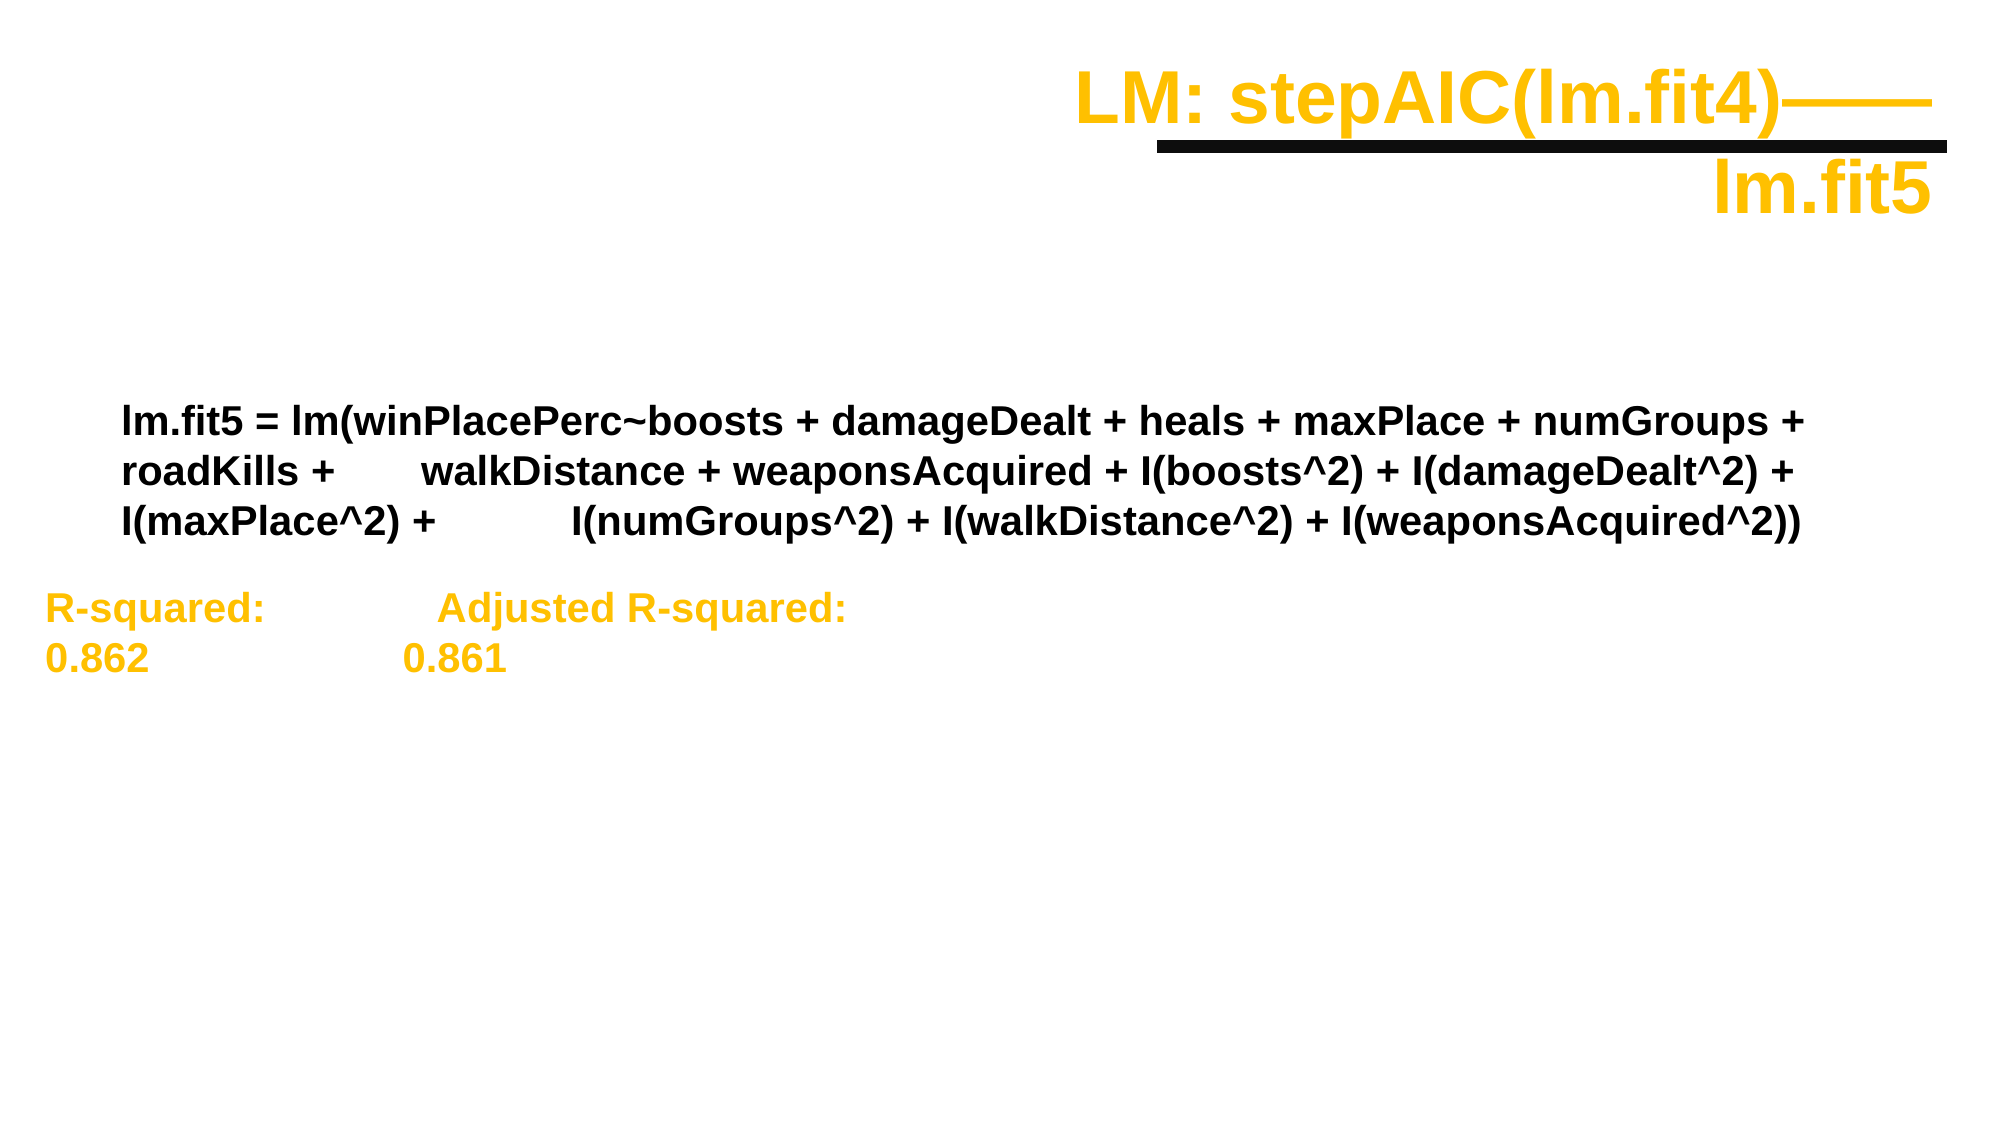

LM: stepAIC(lm.fit4)——lm.fit5
lm.fit5 = lm(winPlacePerc~boosts + damageDealt + heals + maxPlace + numGroups + roadKills + 	walkDistance + weaponsAcquired + I(boosts^2) + I(damageDealt^2) + I(maxPlace^2) + 	I(numGroups^2) + I(walkDistance^2) + I(weaponsAcquired^2))
R-squared:               Adjusted R-squared:
0.862                      0.861